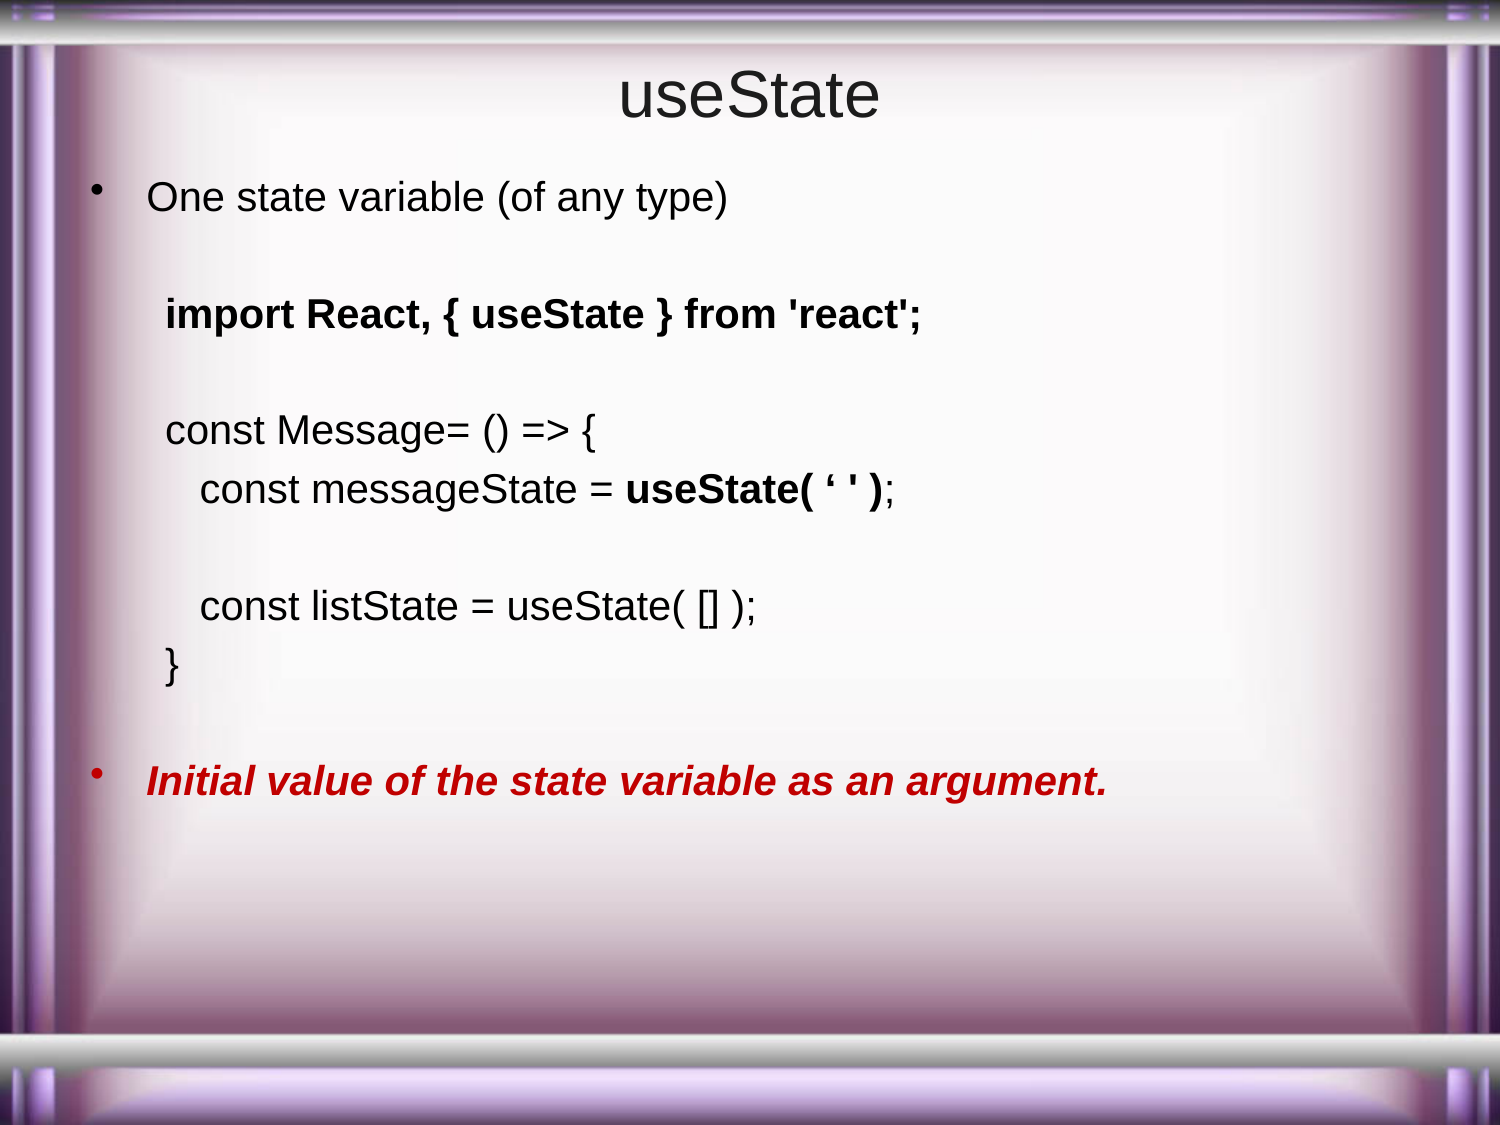

# useState
One state variable (of any type)

import React, { useState } from 'react';

const Message= () => {
   const messageState = useState( ‘ ' );

   const listState = useState( [] );
}

Initial value of the state variable as an argument.